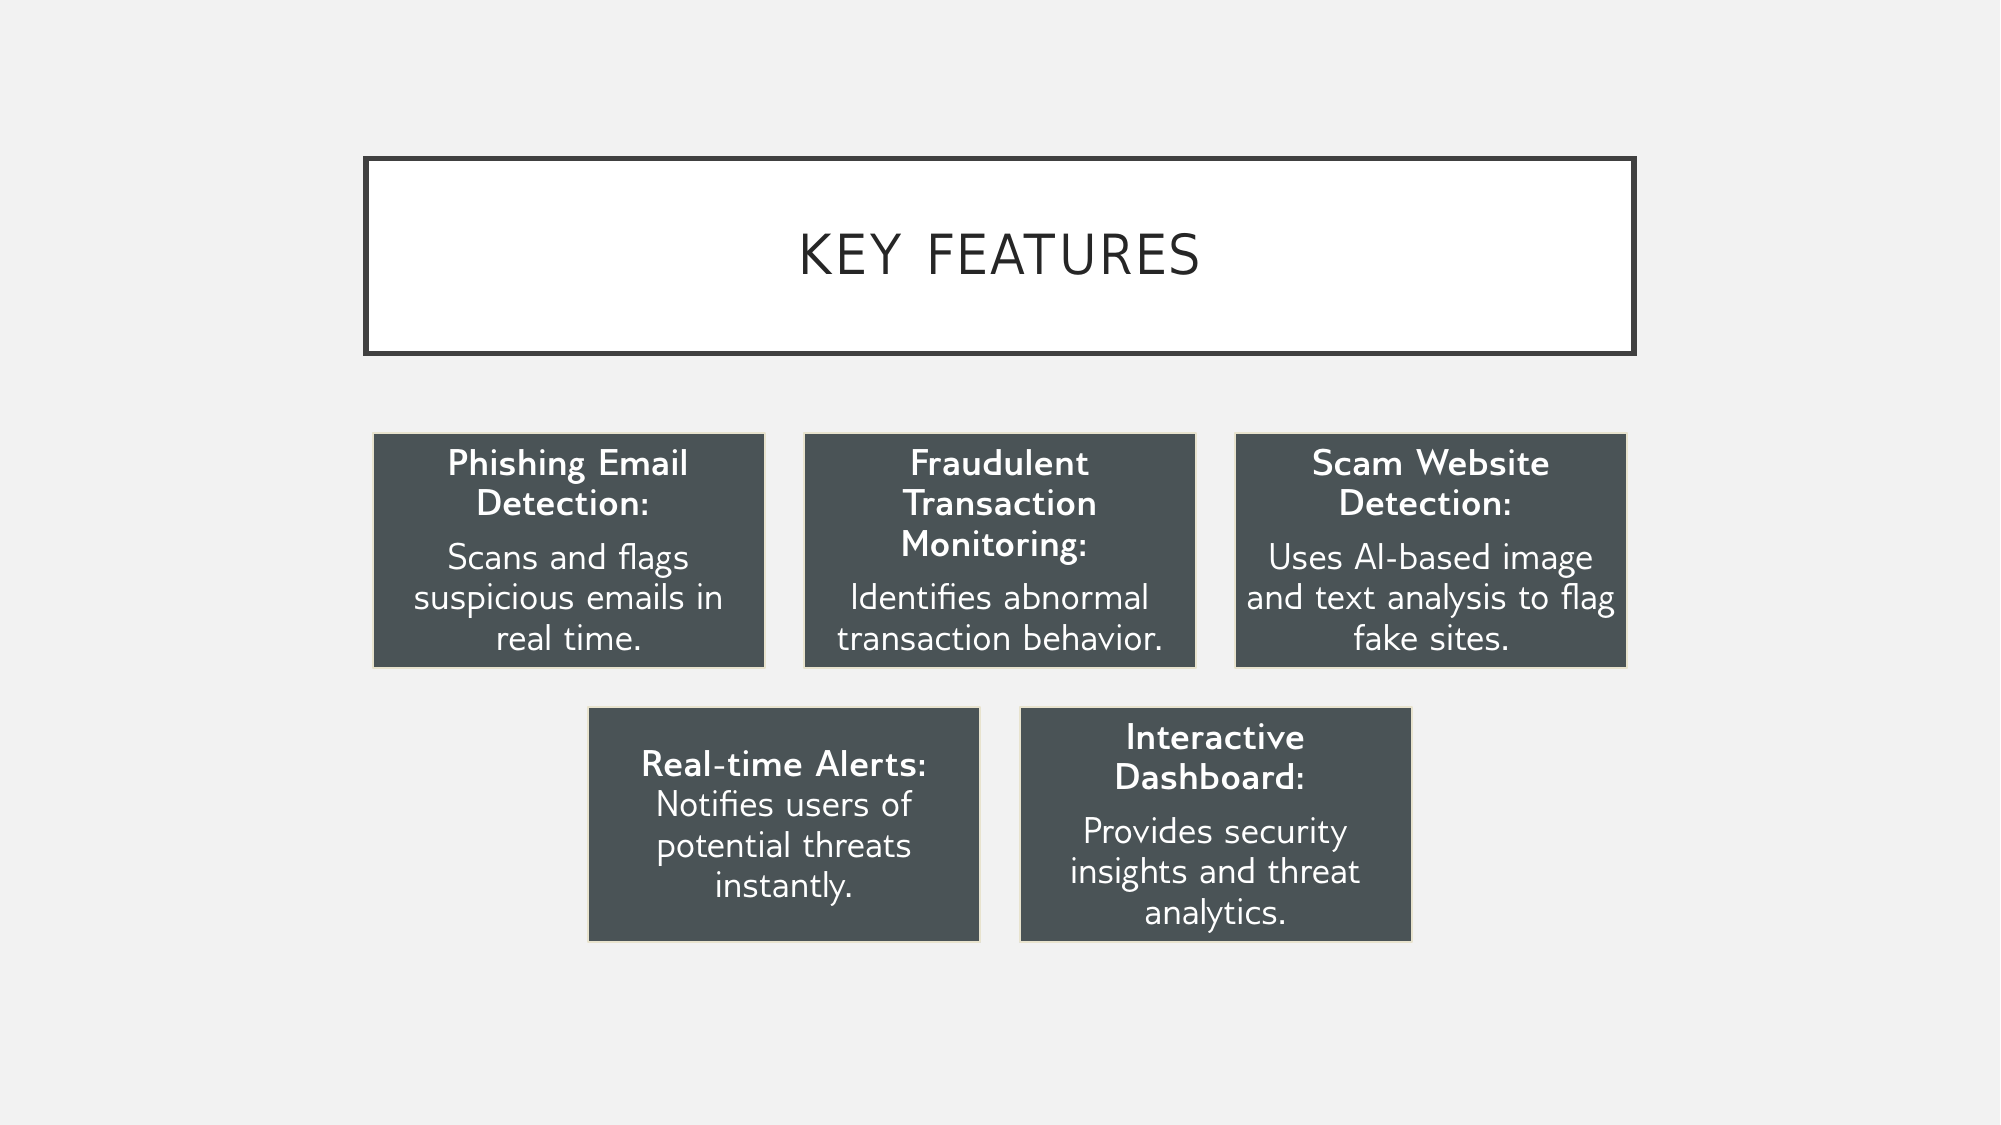

# KEY FEATURES
Phishing Email Detection:
Scans and flags suspicious emails in real time.
Fraudulent Transaction Monitoring:
Identifies abnormal transaction behavior.
Scam Website Detection:
Uses AI-based image and text analysis to flag fake sites.
Real-time Alerts: Notifies users of potential threats instantly.
Interactive Dashboard:
Provides security insights and threat analytics.